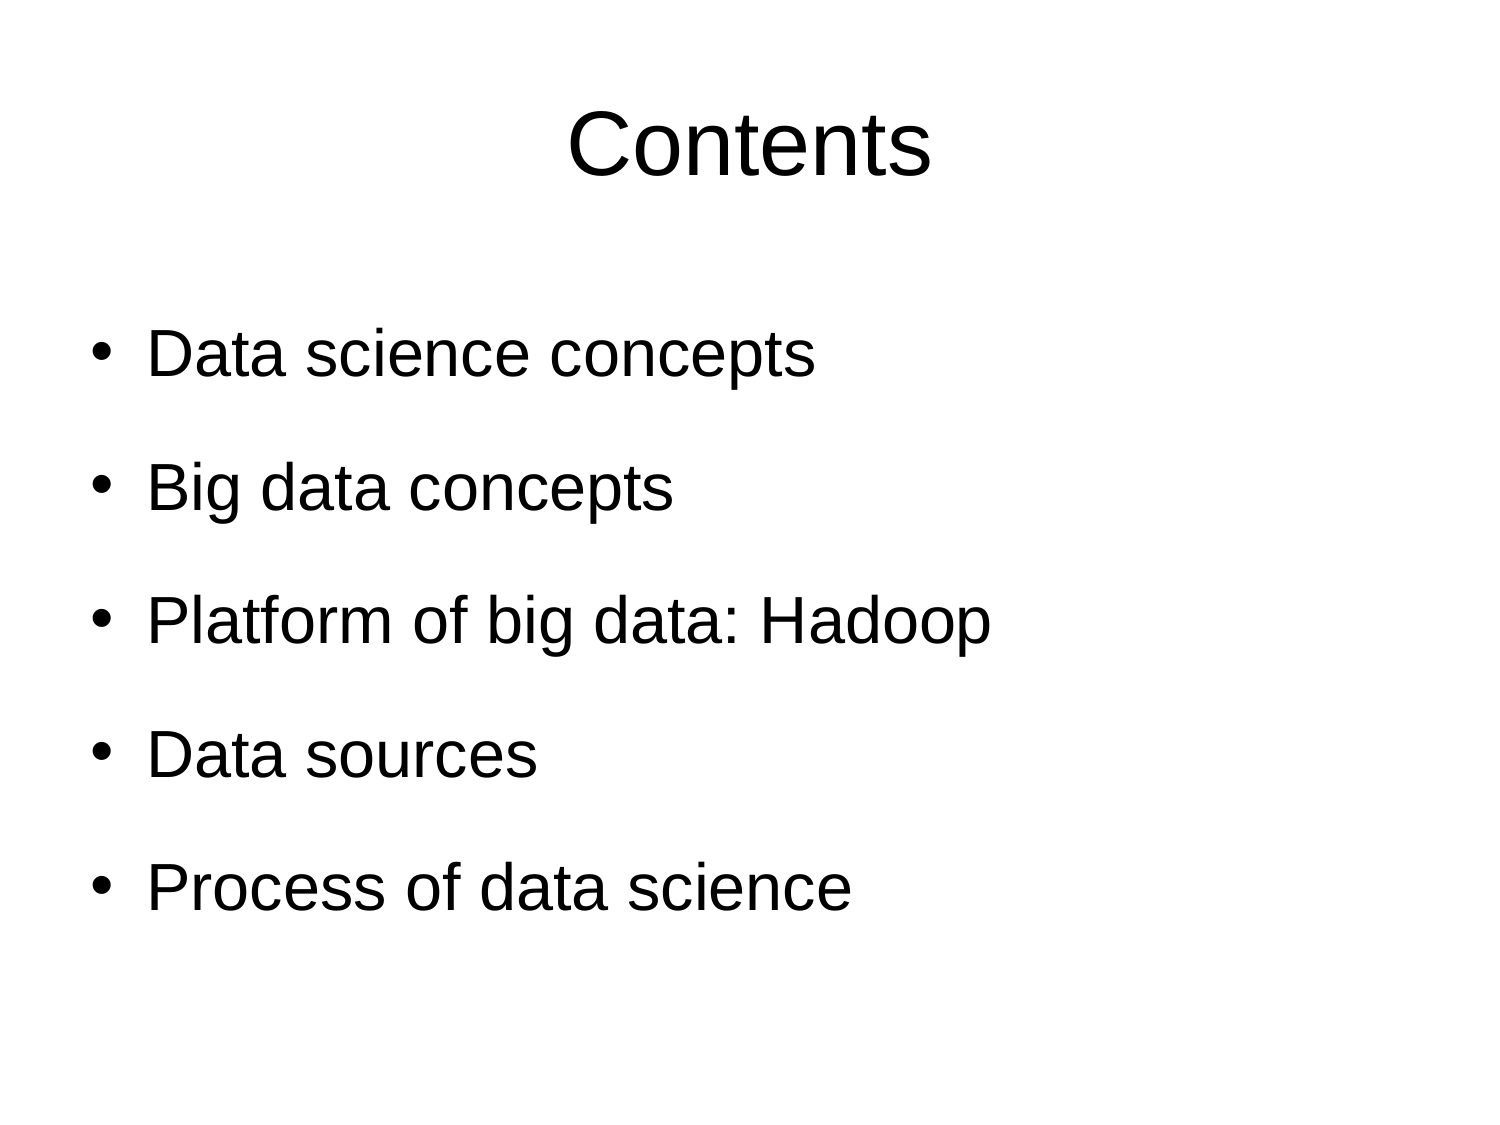

# Contents
Data science concepts
Big data concepts
Platform of big data: Hadoop
Data sources
Process of data science